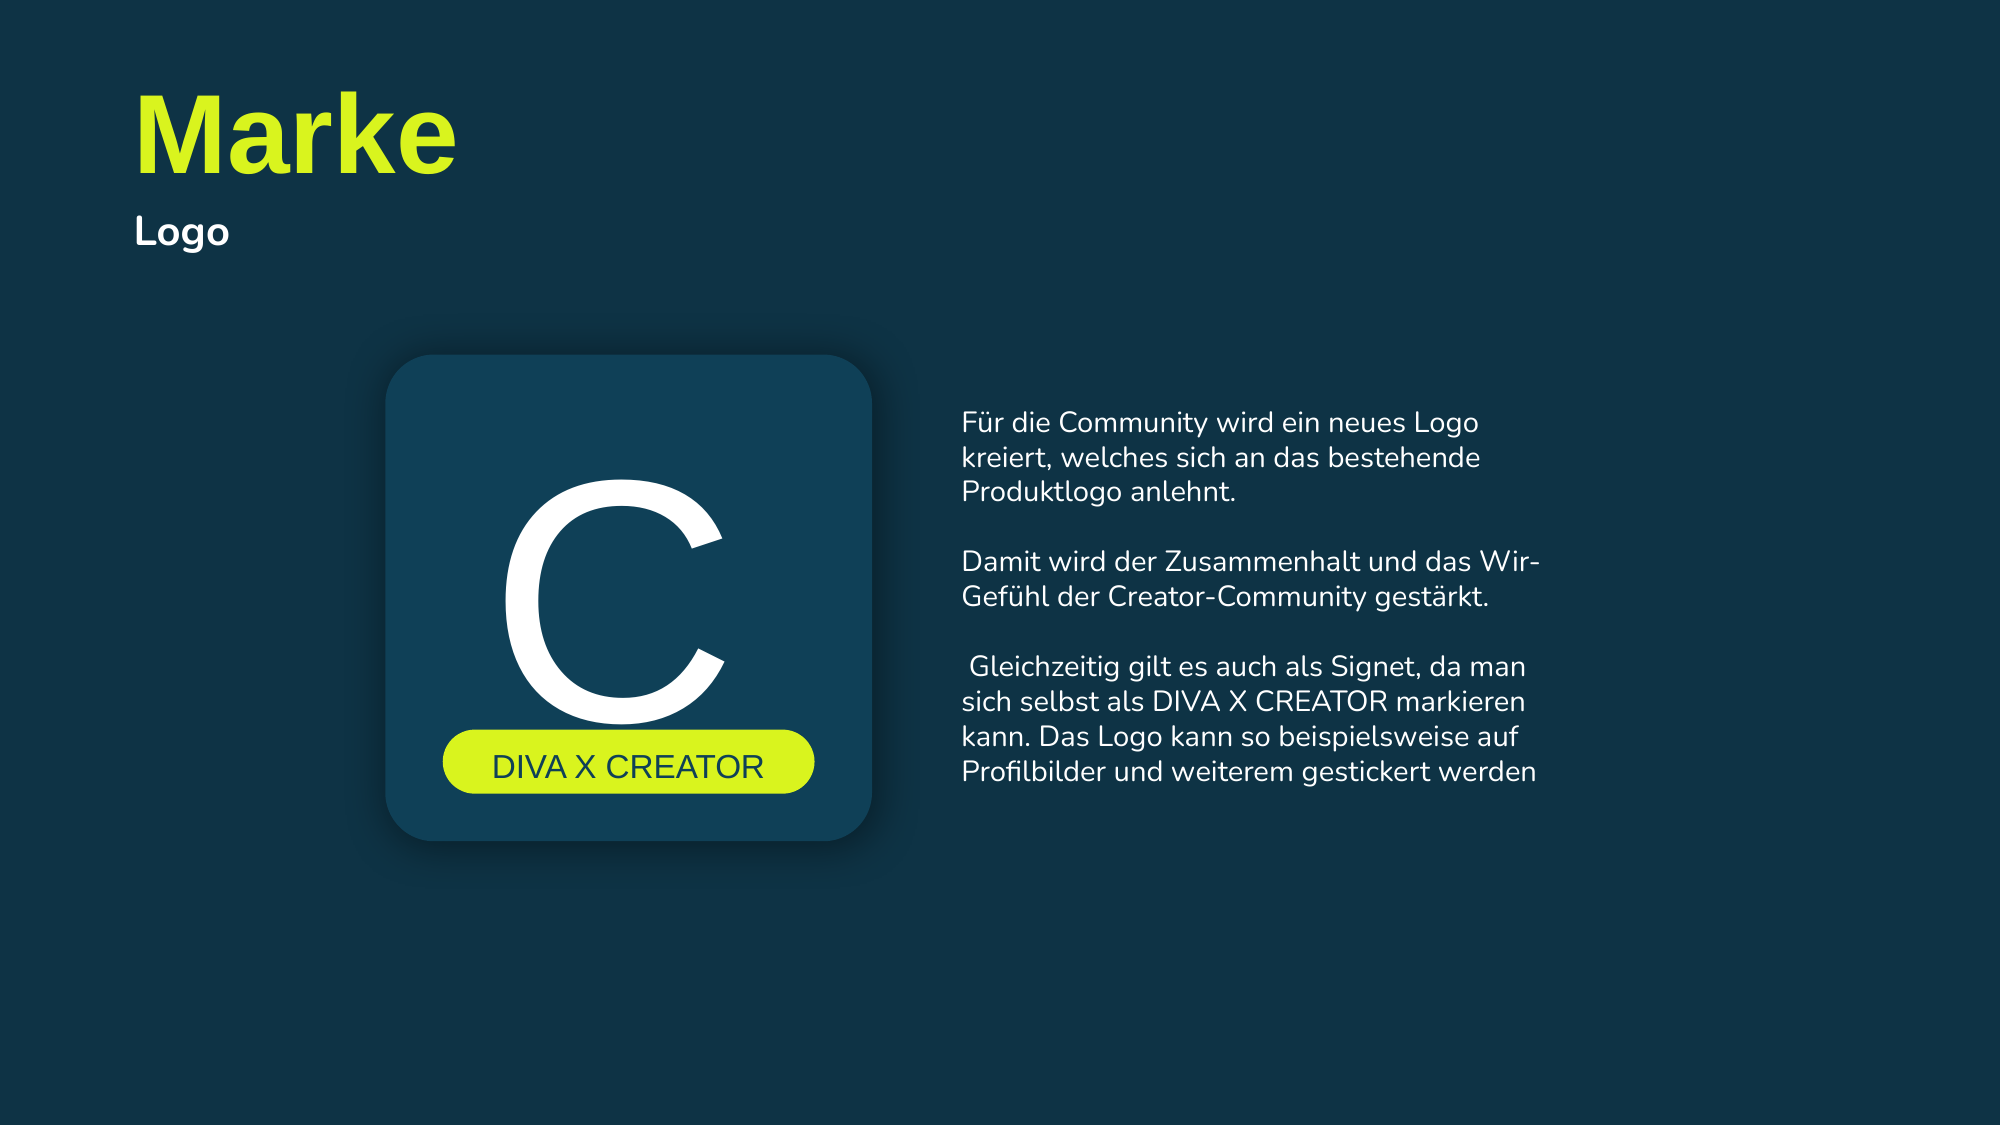

# Marke
Logo

C

DIVA X CREATOR
Für die Community wird ein neues Logo kreiert, welches sich an das bestehende Produktlogo anlehnt.

Damit wird der Zusammenhalt und das Wir-Gefühl der Creator-Community gestärkt.

 Gleichzeitig gilt es auch als Signet, da man sich selbst als DIVA X CREATOR markieren kann. Das Logo kann so beispielsweise auf Profilbilder und weiterem gestickert werden